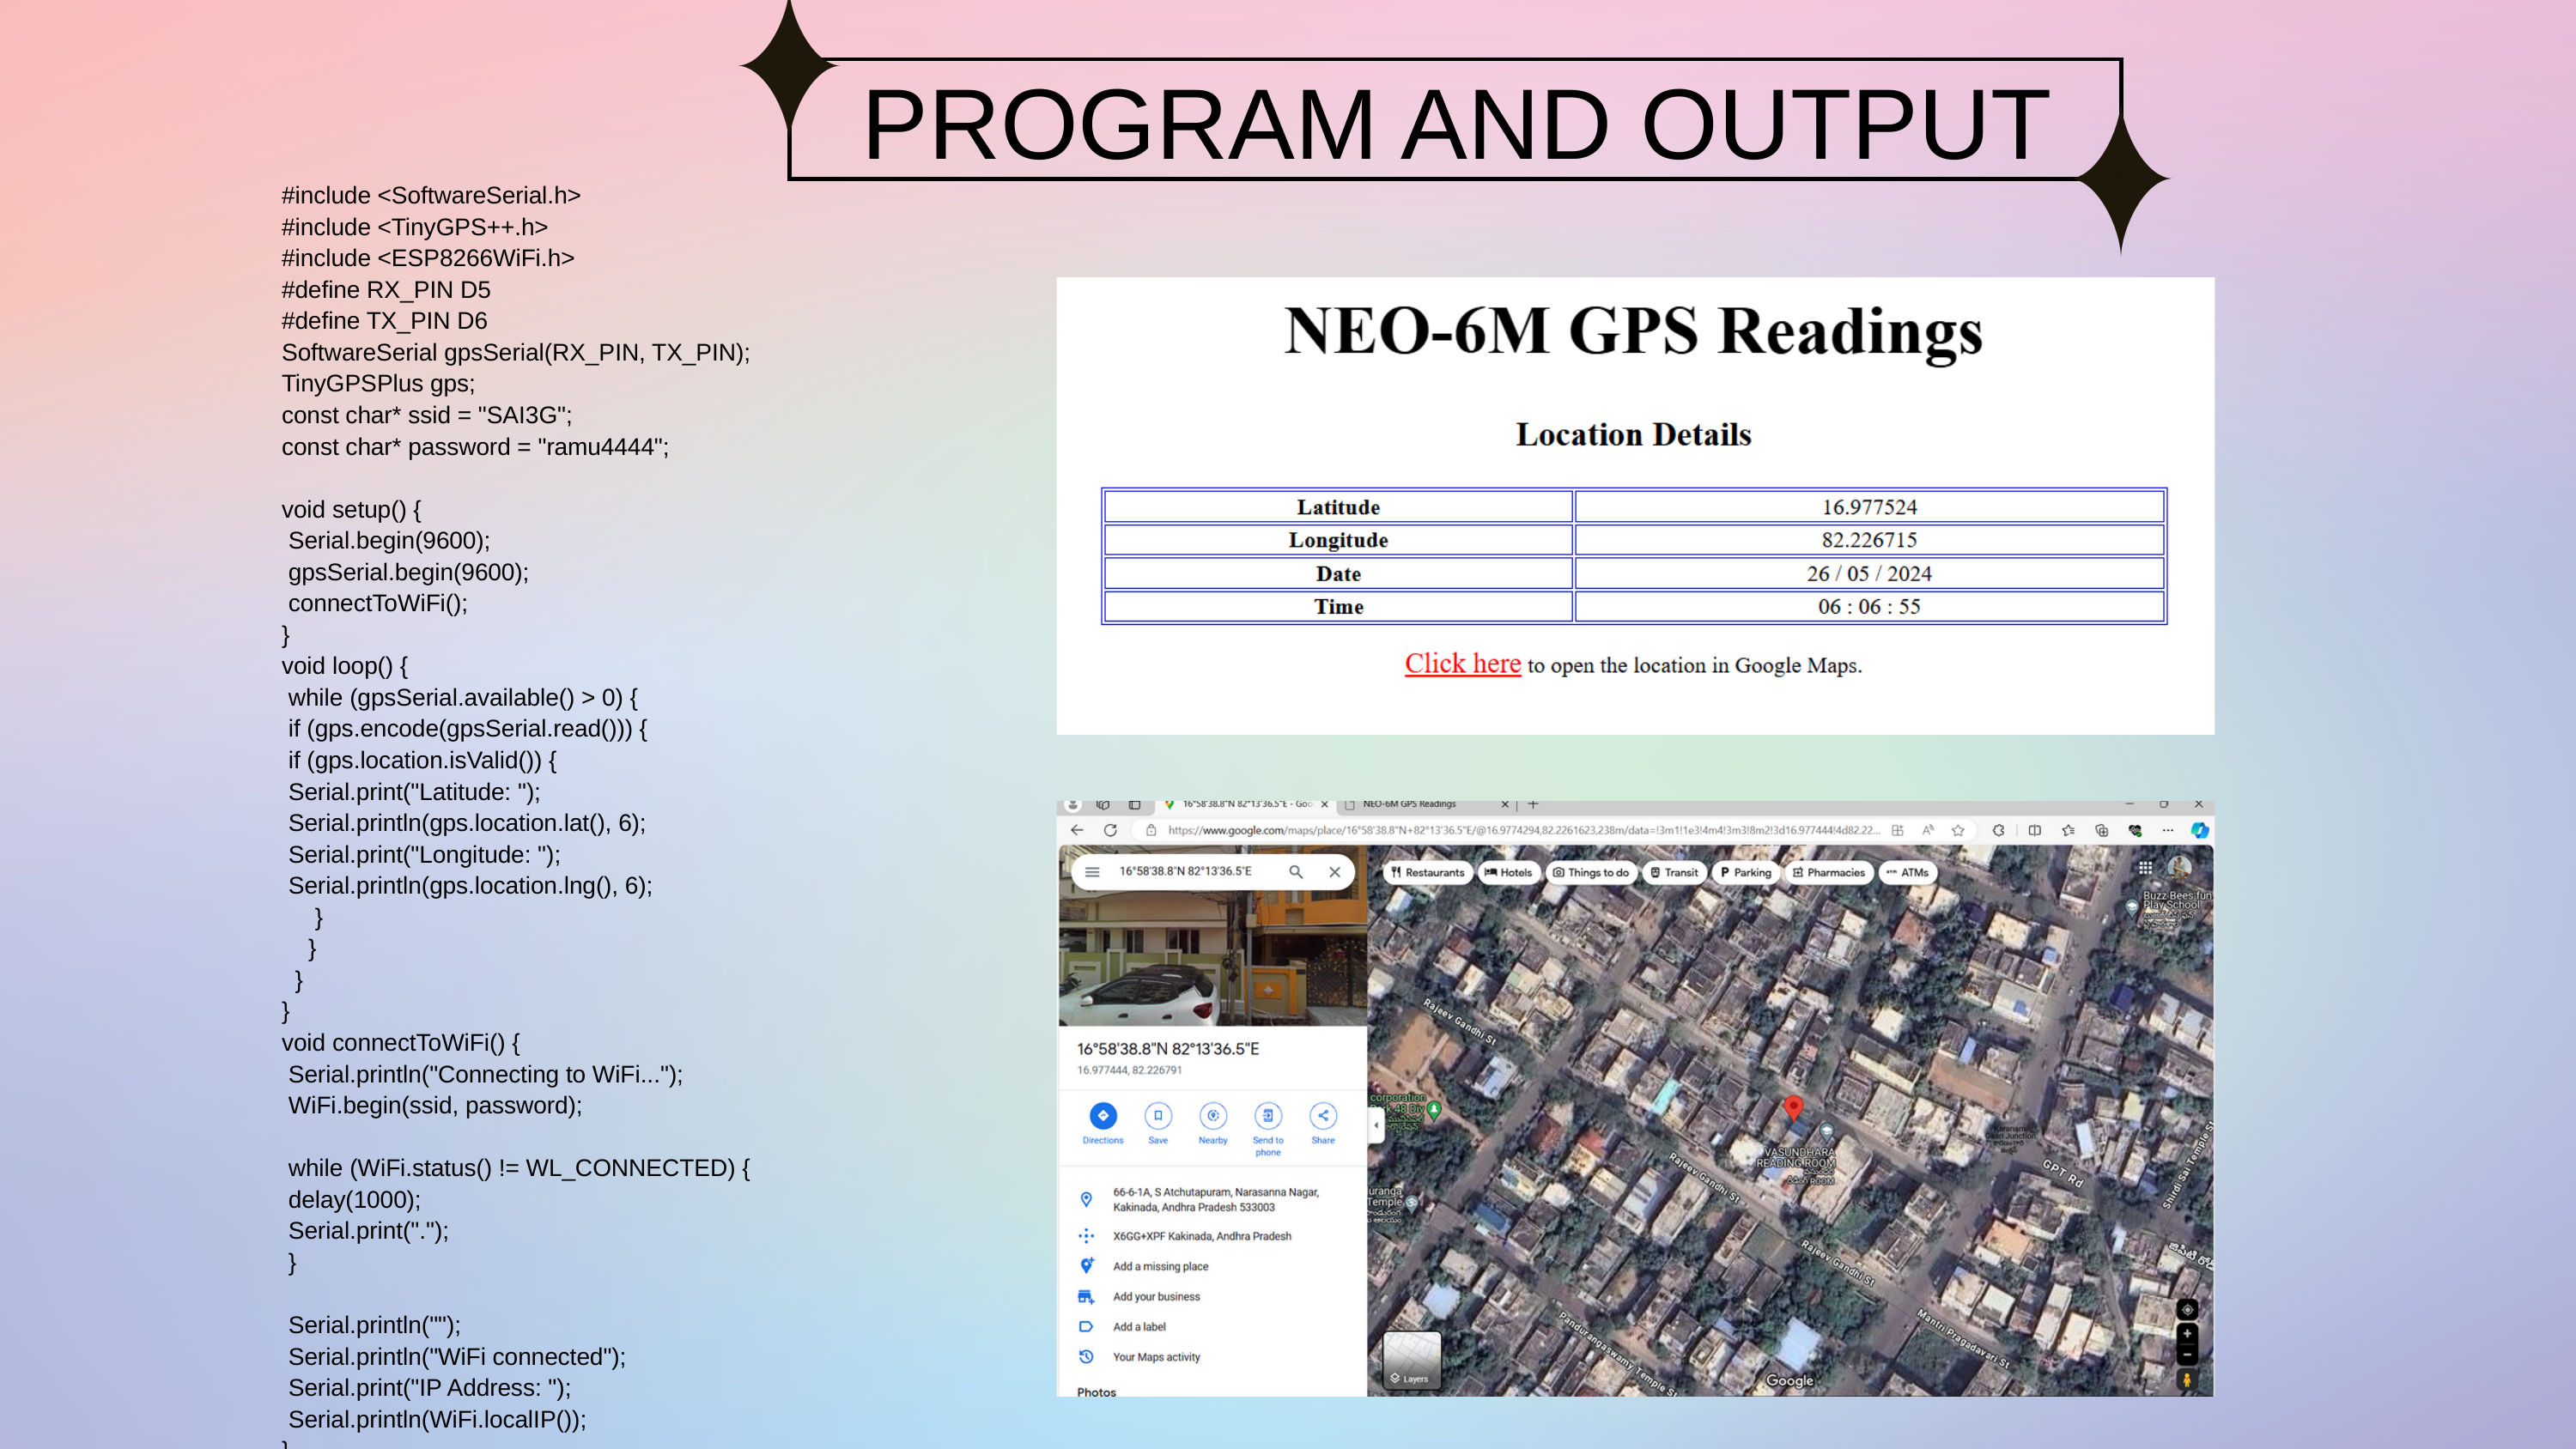

PROGRAM AND OUTPUT

#include <SoftwareSerial.h>
#include <TinyGPS++.h>
#include <ESP8266WiFi.h>
#define RX_PIN D5
#define TX_PIN D6
SoftwareSerial gpsSerial(RX_PIN, TX_PIN);
TinyGPSPlus gps;
const char* ssid = "SAI3G";
const char* password = "ramu4444";

void setup() {
 Serial.begin(9600);
 gpsSerial.begin(9600);
 connectToWiFi();
}
void loop() {
 while (gpsSerial.available() > 0) {
 if (gps.encode(gpsSerial.read())) {
 if (gps.location.isValid()) {
 Serial.print("Latitude: ");
 Serial.println(gps.location.lat(), 6);
 Serial.print("Longitude: ");
 Serial.println(gps.location.lng(), 6);
     }
    }
  }
}
void connectToWiFi() {
 Serial.println("Connecting to WiFi...");
 WiFi.begin(ssid, password);

 while (WiFi.status() != WL_CONNECTED) {
 delay(1000);
 Serial.print(".");
 }

 Serial.println("");
 Serial.println("WiFi connected");
 Serial.print("IP Address: ");
 Serial.println(WiFi.localIP());
}